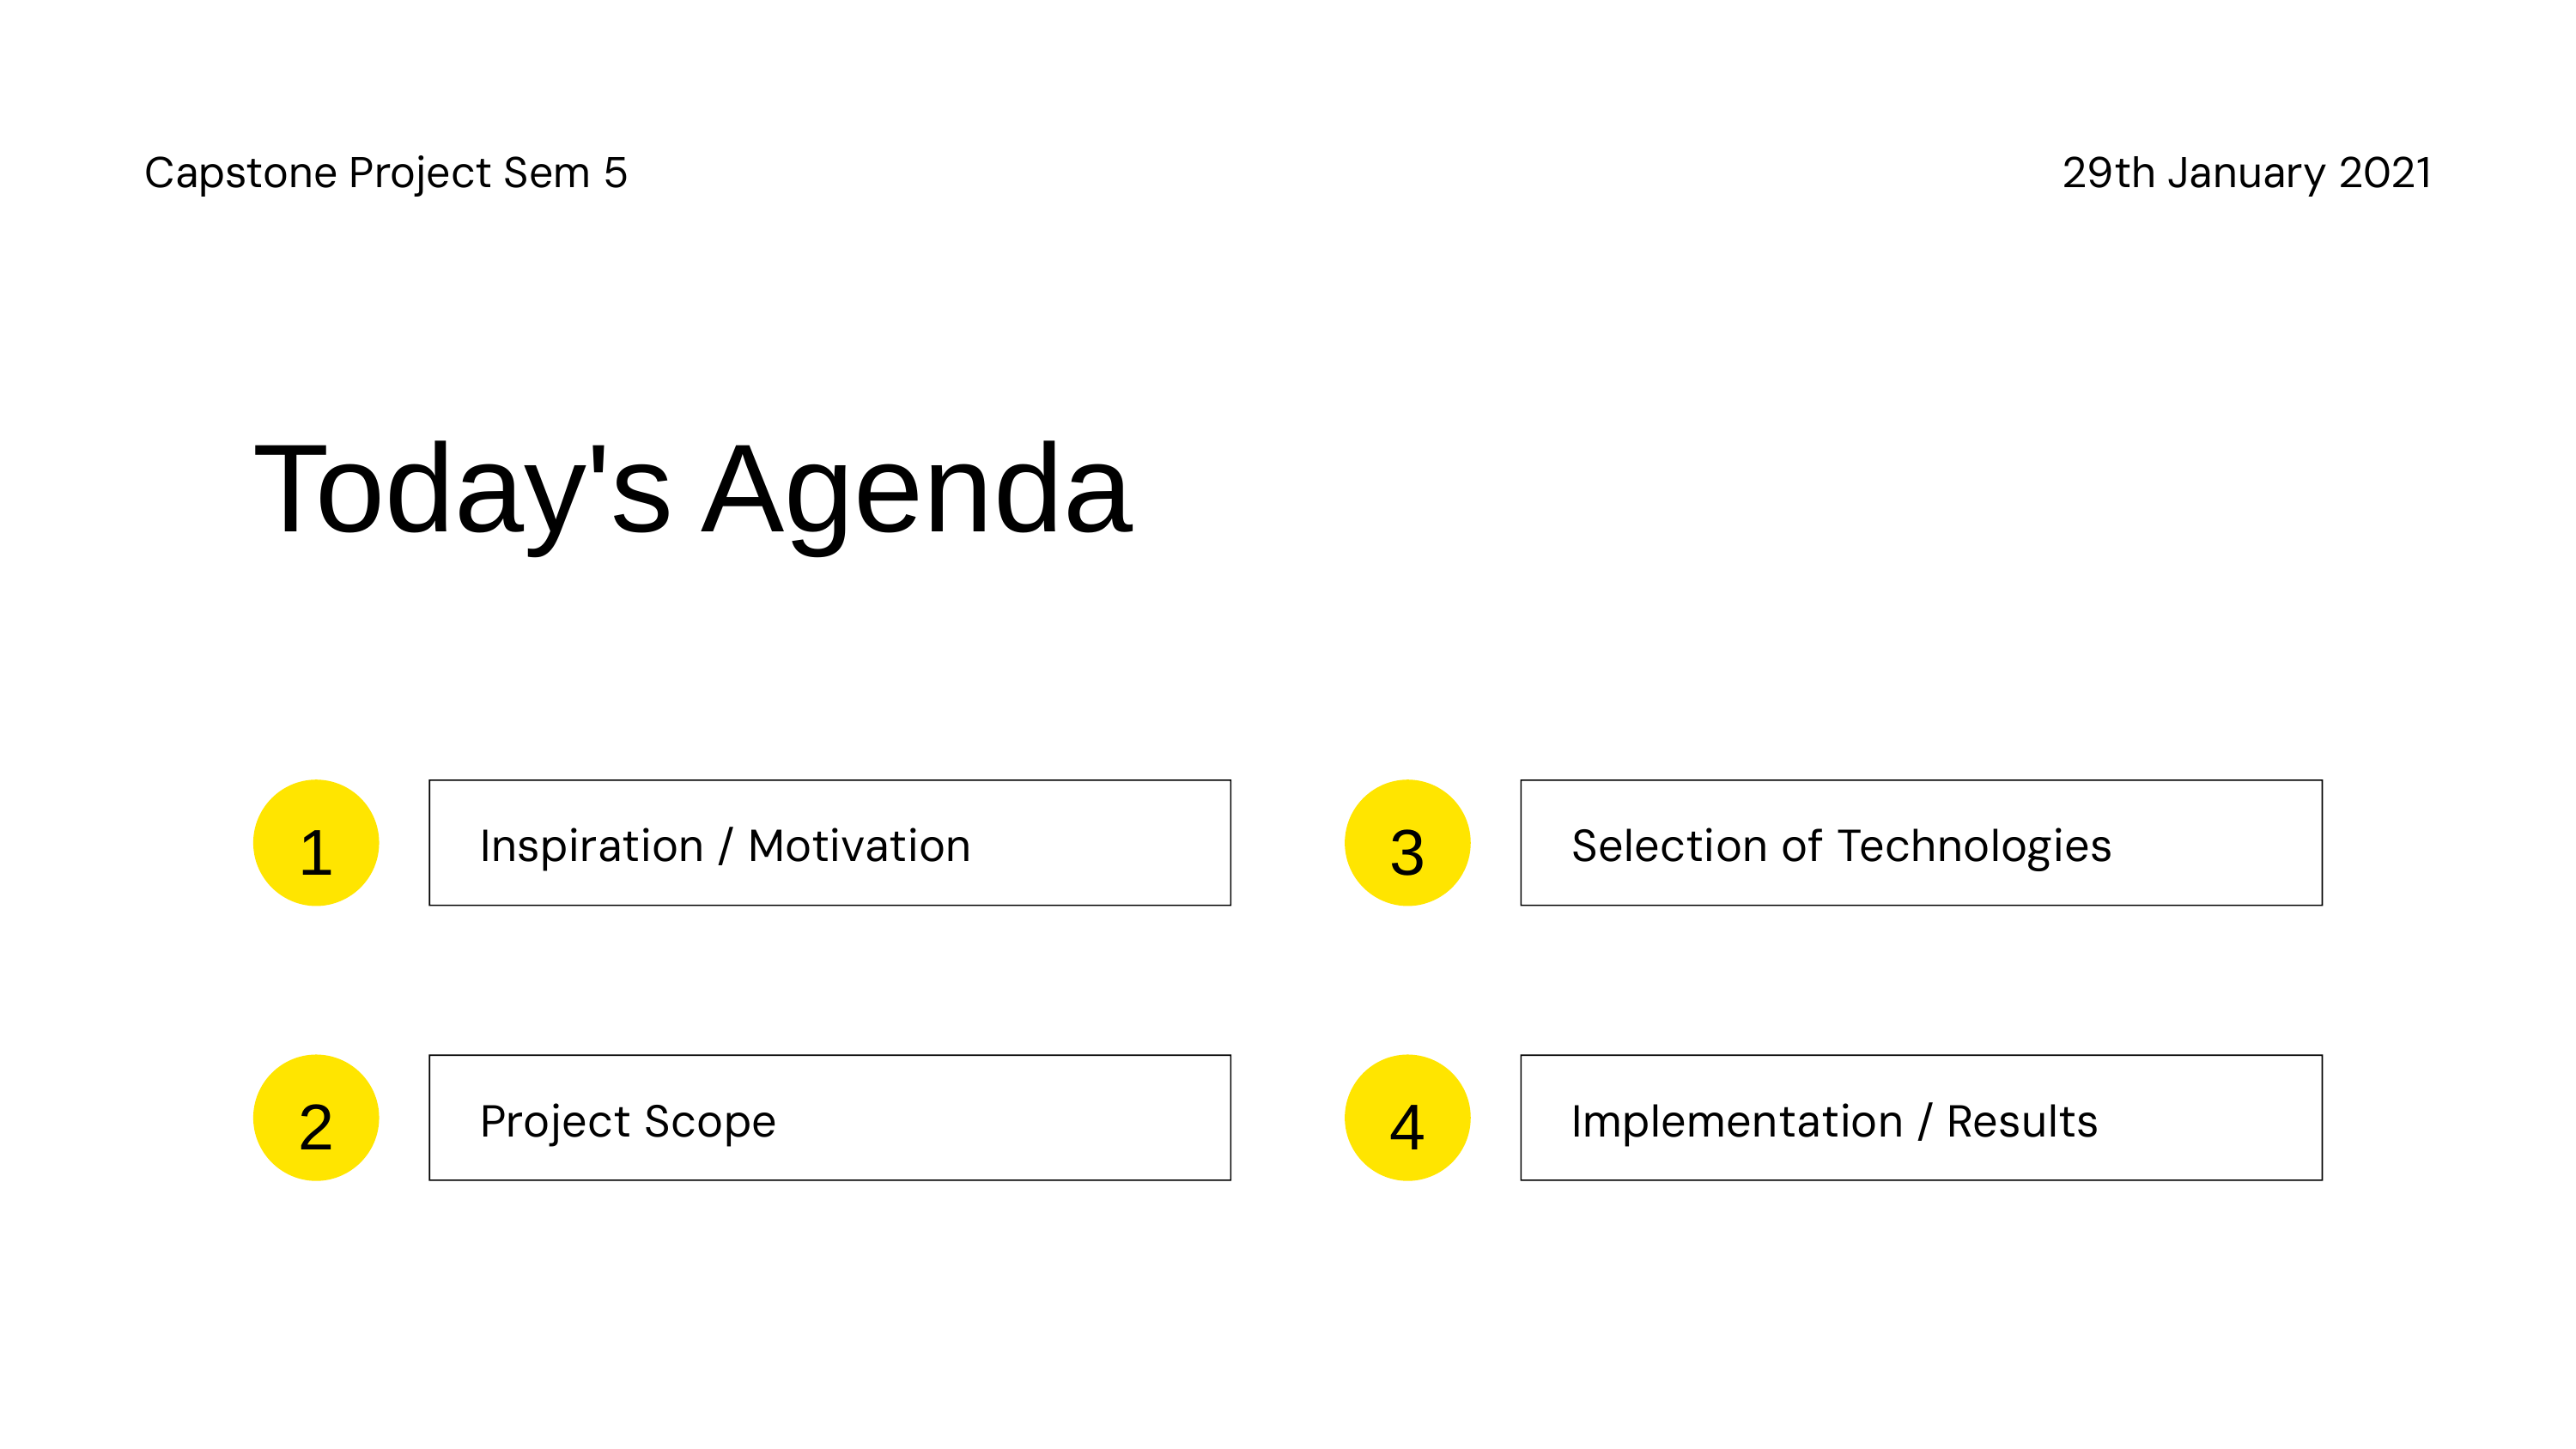

Capstone Project Sem 5
29th January 2021
Today's Agenda

1

3

Inspiration / Motivation
Selection of Technologies

2

4

Implementation / Results
Project Scope